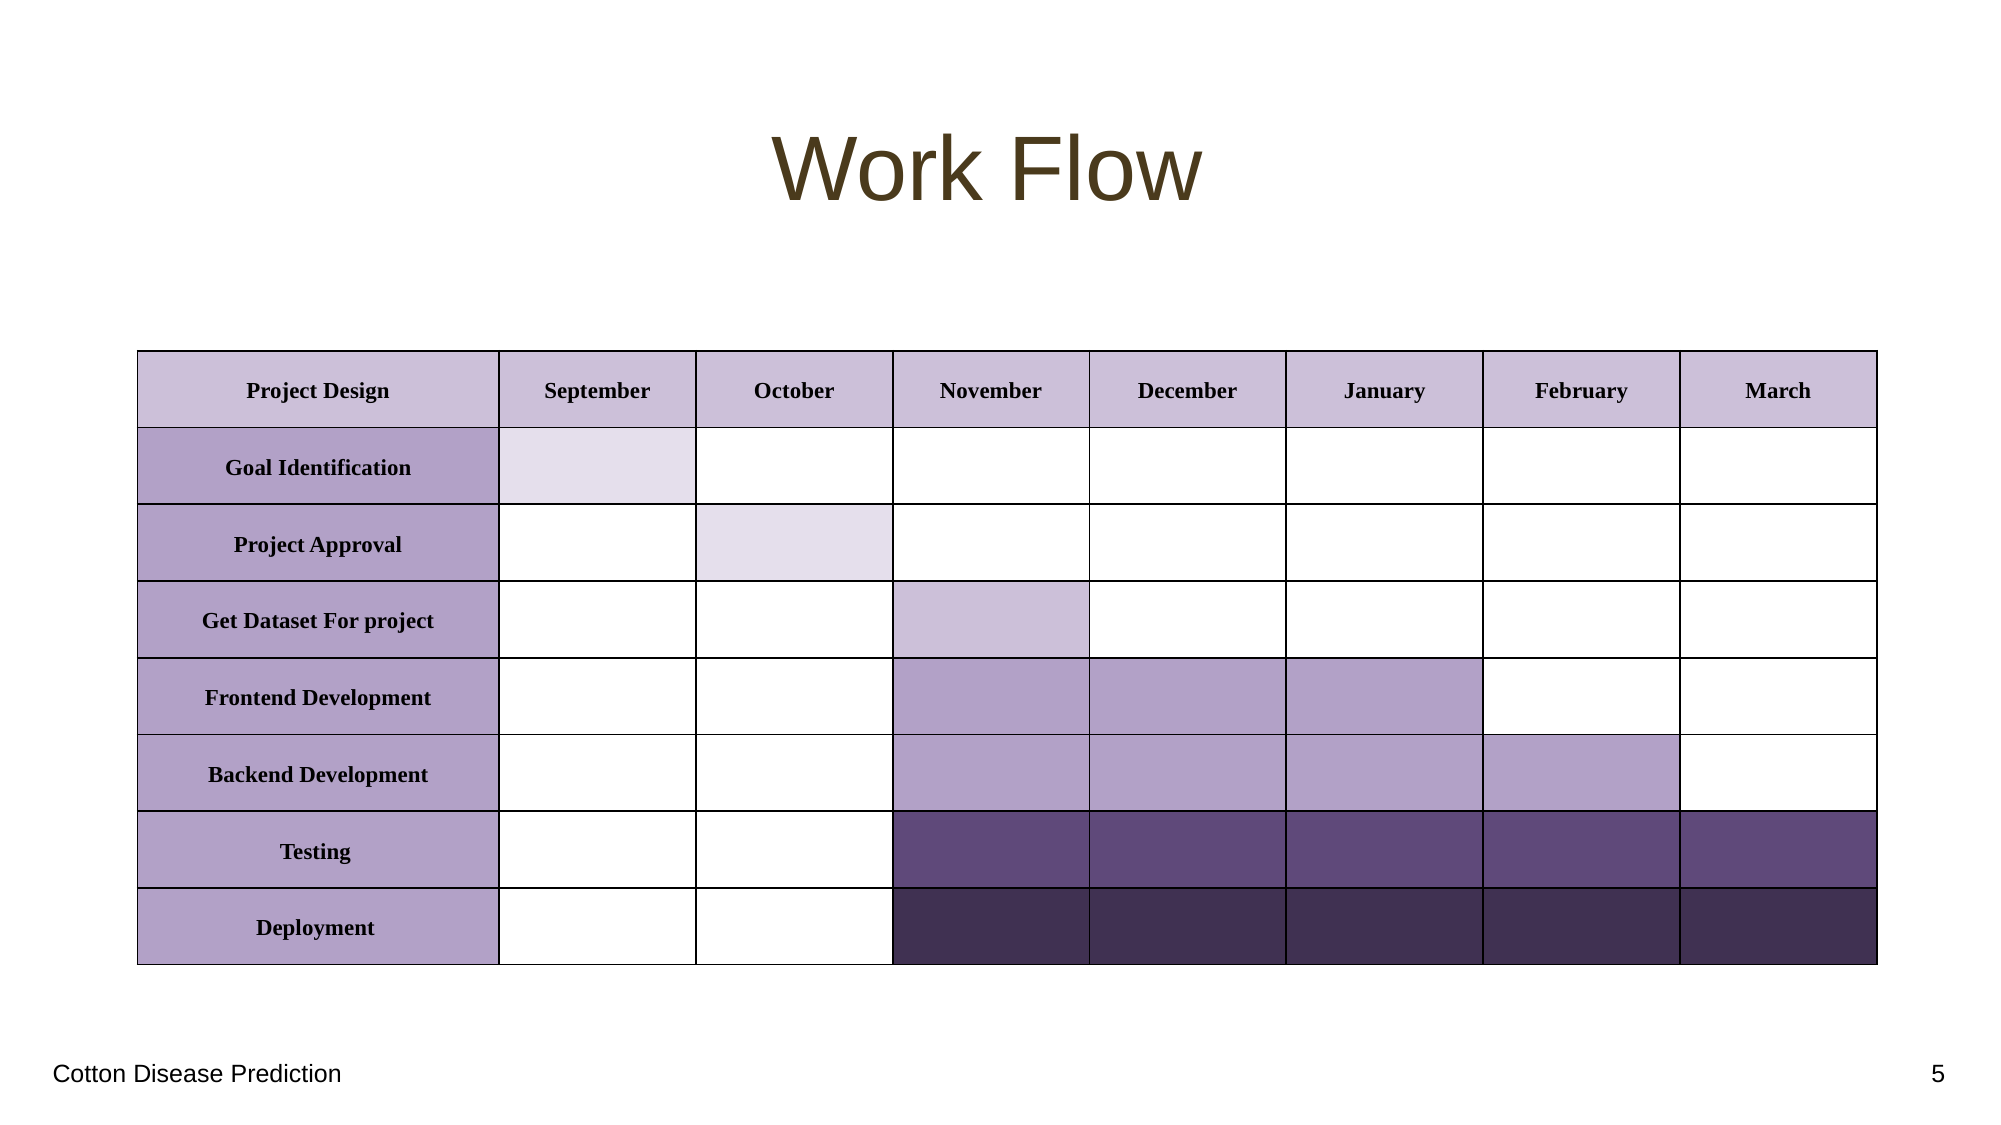

# Work Flow
| Project Design | September | October | November | December | January | February | March |
| --- | --- | --- | --- | --- | --- | --- | --- |
| Goal Identification |  |  |  |  |  |  |  |
| Project Approval |  |  |  |  |  |  |  |
| Get Dataset For project |  |  |  |  |  |  |  |
| Frontend Development |  |  |  |  |  |  |  |
| Backend Development |  |  |  |  |  |  |  |
| Testing |  |  |  |  |  |  |  |
| Deployment |  |  |  |  |  |  |  |
Cotton Disease Prediction
5